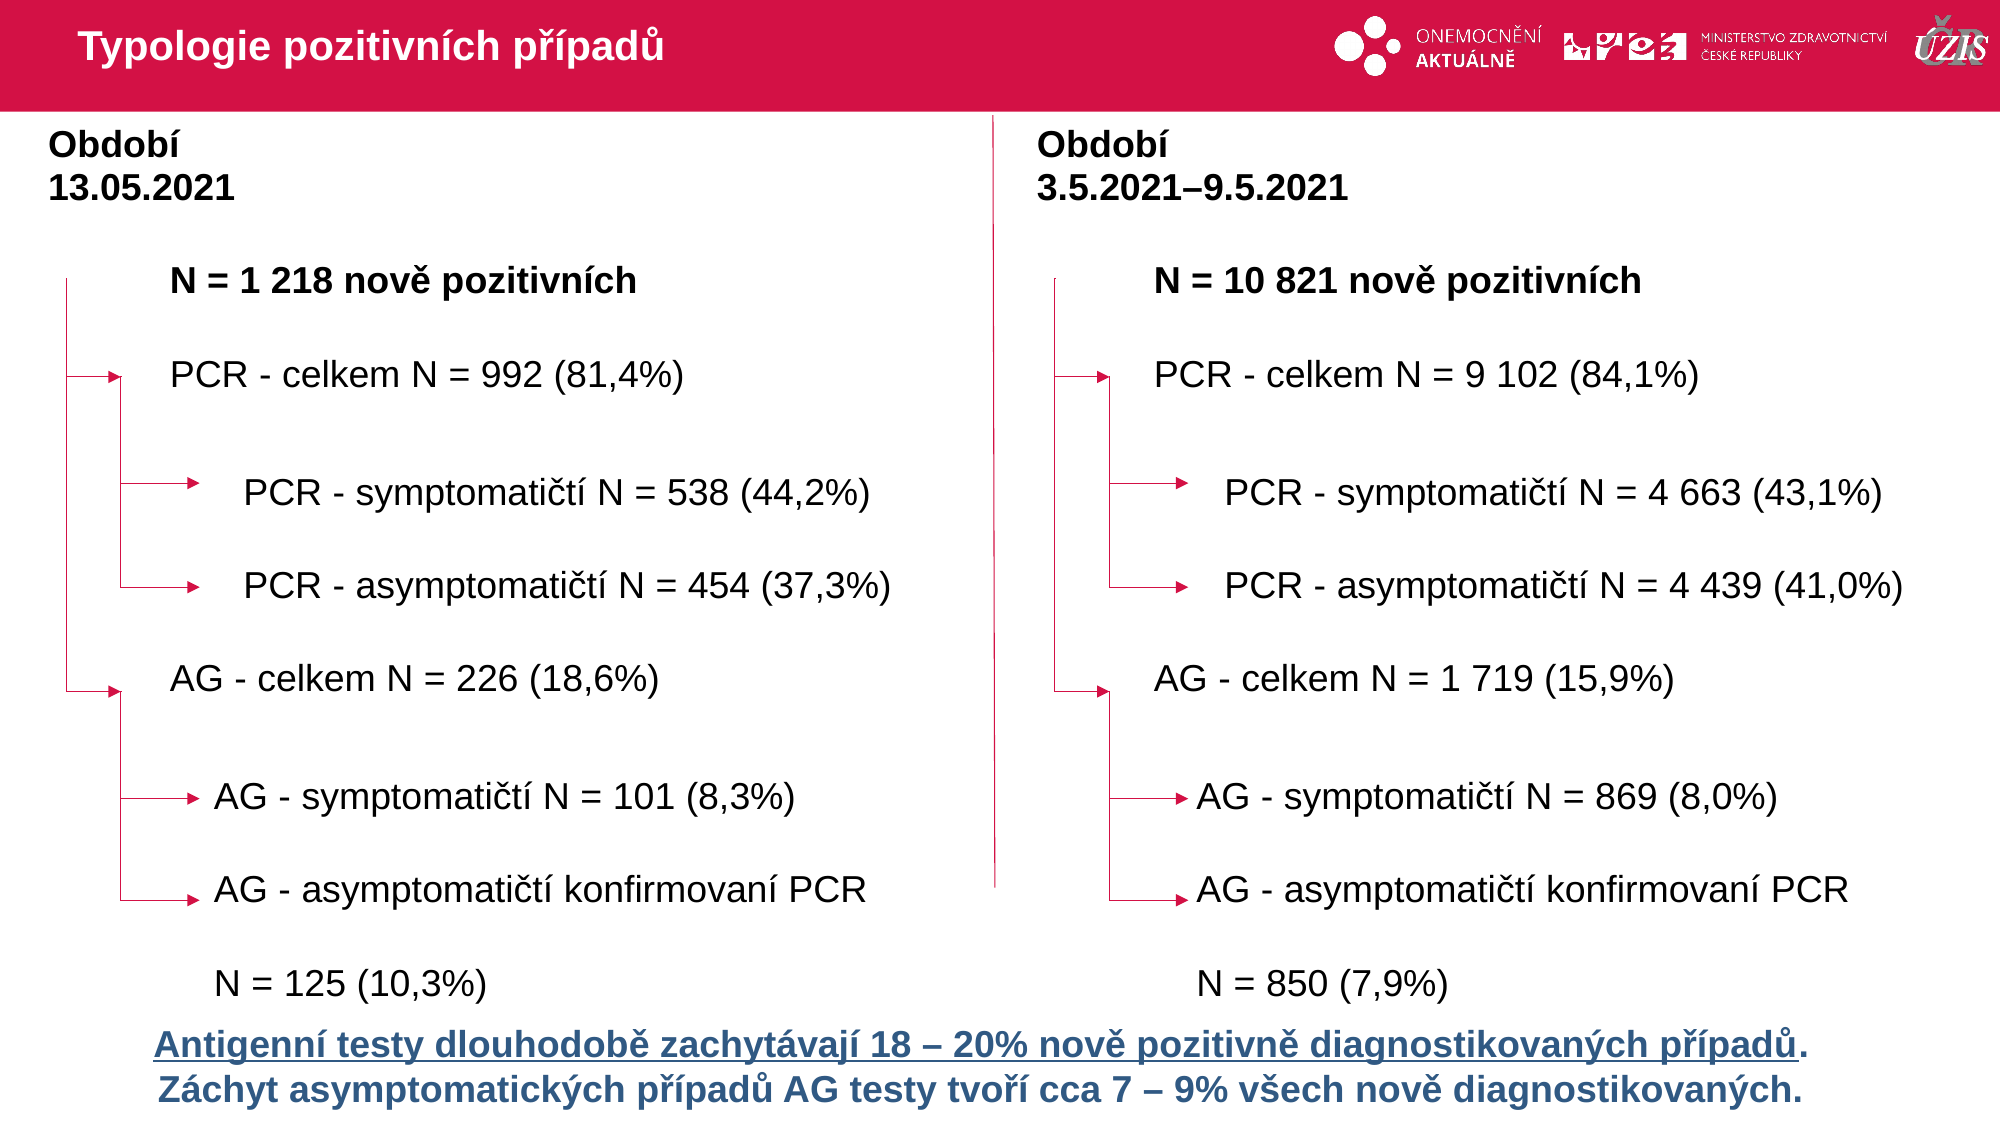

# Typologie pozitivních případů
| Období |  |  |  |
| --- | --- | --- | --- |
| 13.05.2021 |  |  |  |
|  | N = 1 218 nově pozitivních | N = 9 066 nově pozitivních |  |
|  | PCR - celkem N = 992 (81,4%) | PCR - celkem N = 7 725 (85,2%) | PCR - celkem N = 7 725 (85,2%) |
|  |  | PCR - symptomatičtí N = 4 618 (50,9%) | PCR - symptomatičtí N = 538 (44,2%) |
|  |  | PCR - asymptomatičtí N = 3 107 (34,3%) | PCR - asymptomatičtí N = 454 (37,3%) |
|  | AG - celkem N = 226 (18,6%) | AG - celkem N = 1 341 (14,8%) |  |
|  |  | AG - symptomatičtí N = 101 (8,3%) |  |
|  |  | AG - asymptomatičtí konfirmovaní PCR |  |
|  |  | N = 125 (10,3%) |  |
| Období |  |  |  |
| --- | --- | --- | --- |
| 3.5.2021–9.5.2021 |  |  |  |
|  | N = 10 821 nově pozitivních | N = 9 066 nově pozitivních |  |
|  | PCR - celkem N = 9 102 (84,1%) | PCR - celkem N = 7 725 (85,2%) | PCR - celkem N = 7 725 (85,2%) |
|  |  | PCR - symptomatičtí N = 4 618 (50,9%) | PCR - symptomatičtí N = 4 663 (43,1%) |
|  |  | PCR - asymptomatičtí N = 3 107 (34,3%) | PCR - asymptomatičtí N = 4 439 (41,0%) |
|  | AG - celkem N = 1 719 (15,9%) | AG - celkem N = 1 341 (14,8%) |  |
|  |  | AG - symptomatičtí N = 869 (8,0%) |  |
|  |  | AG - asymptomatičtí konfirmovaní PCR |  |
|  |  | N = 850 (7,9%) |  |

Antigenní testy dlouhodobě zachytávají 18 – 20% nově pozitivně diagnostikovaných případů. Záchyt asymptomatických případů AG testy tvoří cca 7 – 9% všech nově diagnostikovaných.